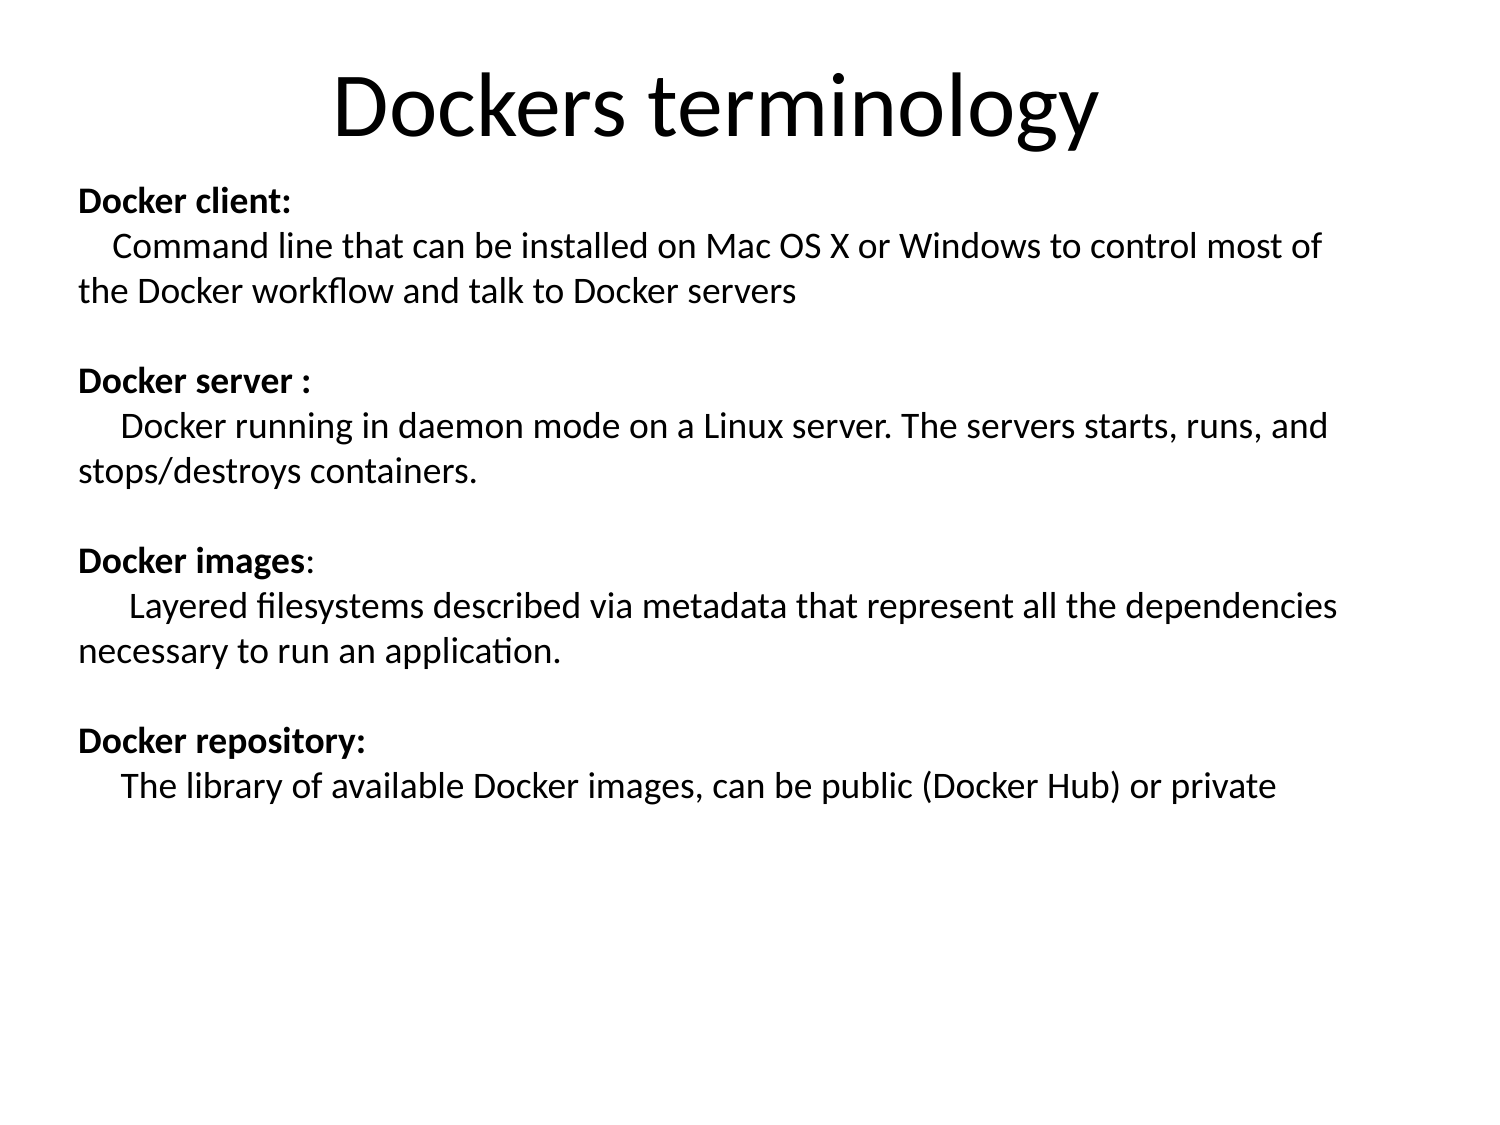

# Dockers terminology
Docker client:
    Command line that can be installed on Mac OS X or Windows to control most of the Docker workflow and talk to Docker servers

Docker server :
     Docker running in daemon mode on a Linux server. The servers starts, runs, and stops/destroys containers.

Docker images:
      Layered filesystems described via metadata that represent all the dependencies necessary to run an application.

Docker repository:
     The library of available Docker images, can be public (Docker Hub) or private